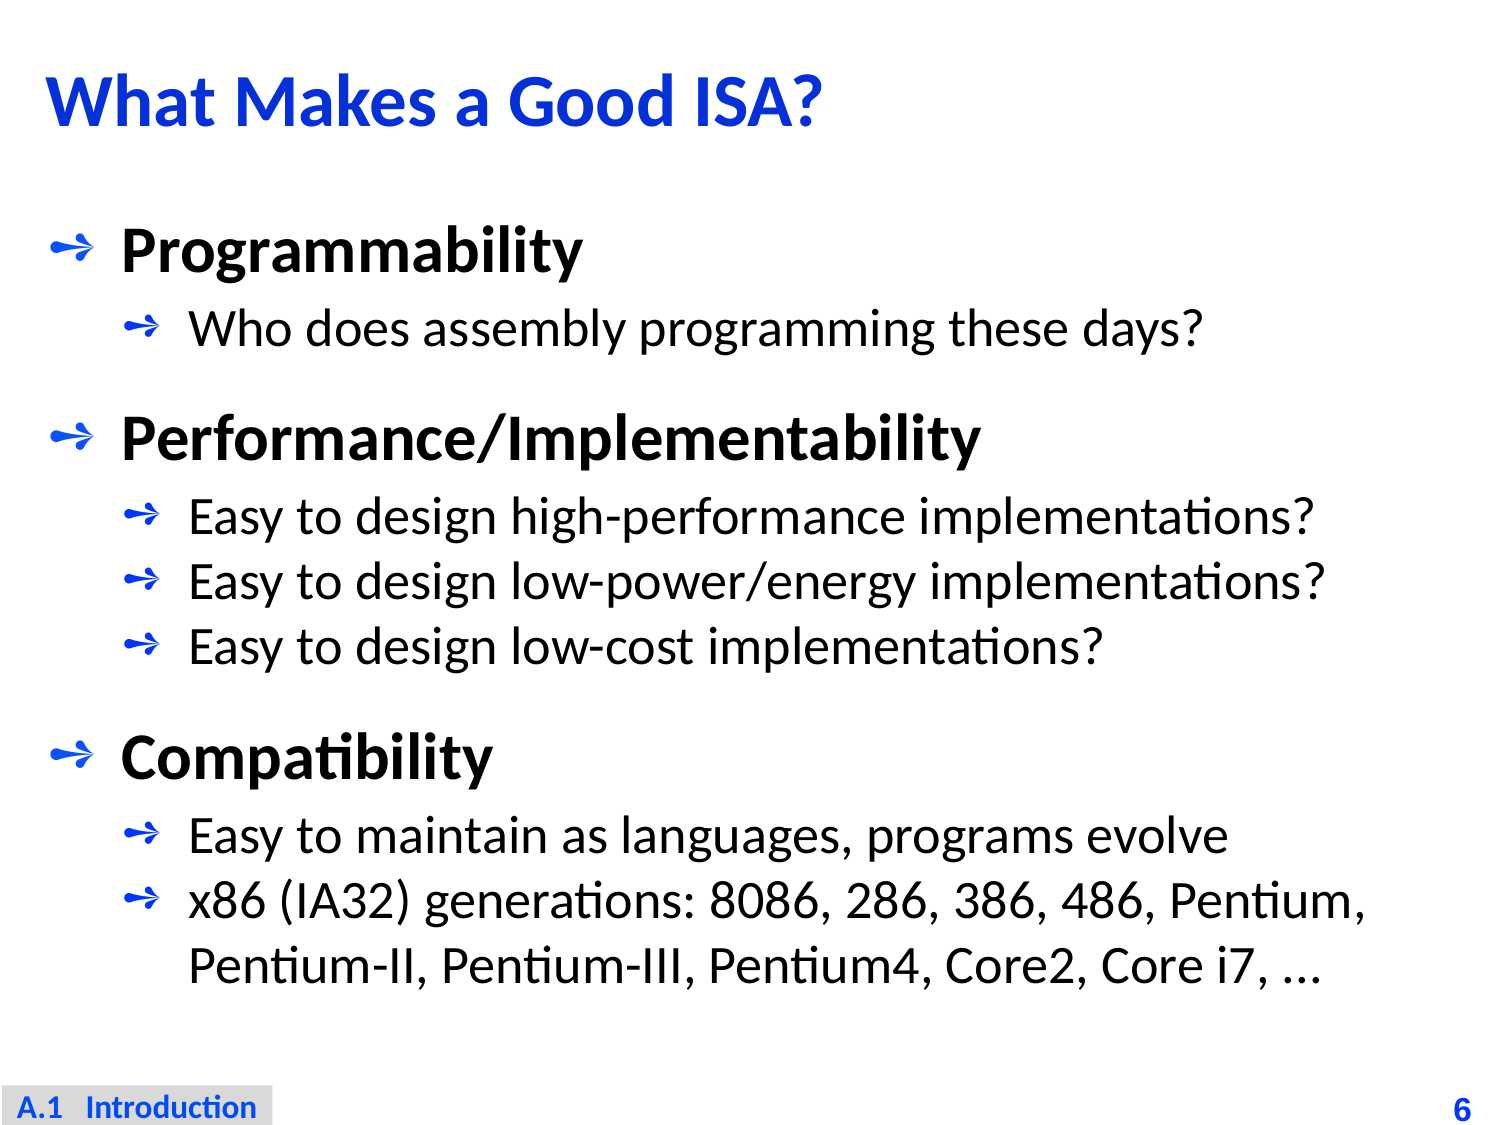

# What Makes a Good ISA?
Programmability
Who does assembly programming these days?
Performance/Implementability
Easy to design high-performance implementations?
Easy to design low-power/energy implementations?
Easy to design low-cost implementations?
Compatibility
Easy to maintain as languages, programs evolve
x86 (IA32) generations: 8086, 286, 386, 486, Pentium, Pentium-II, Pentium-III, Pentium4, Core2, Core i7, ...
A.1   Introduction
6